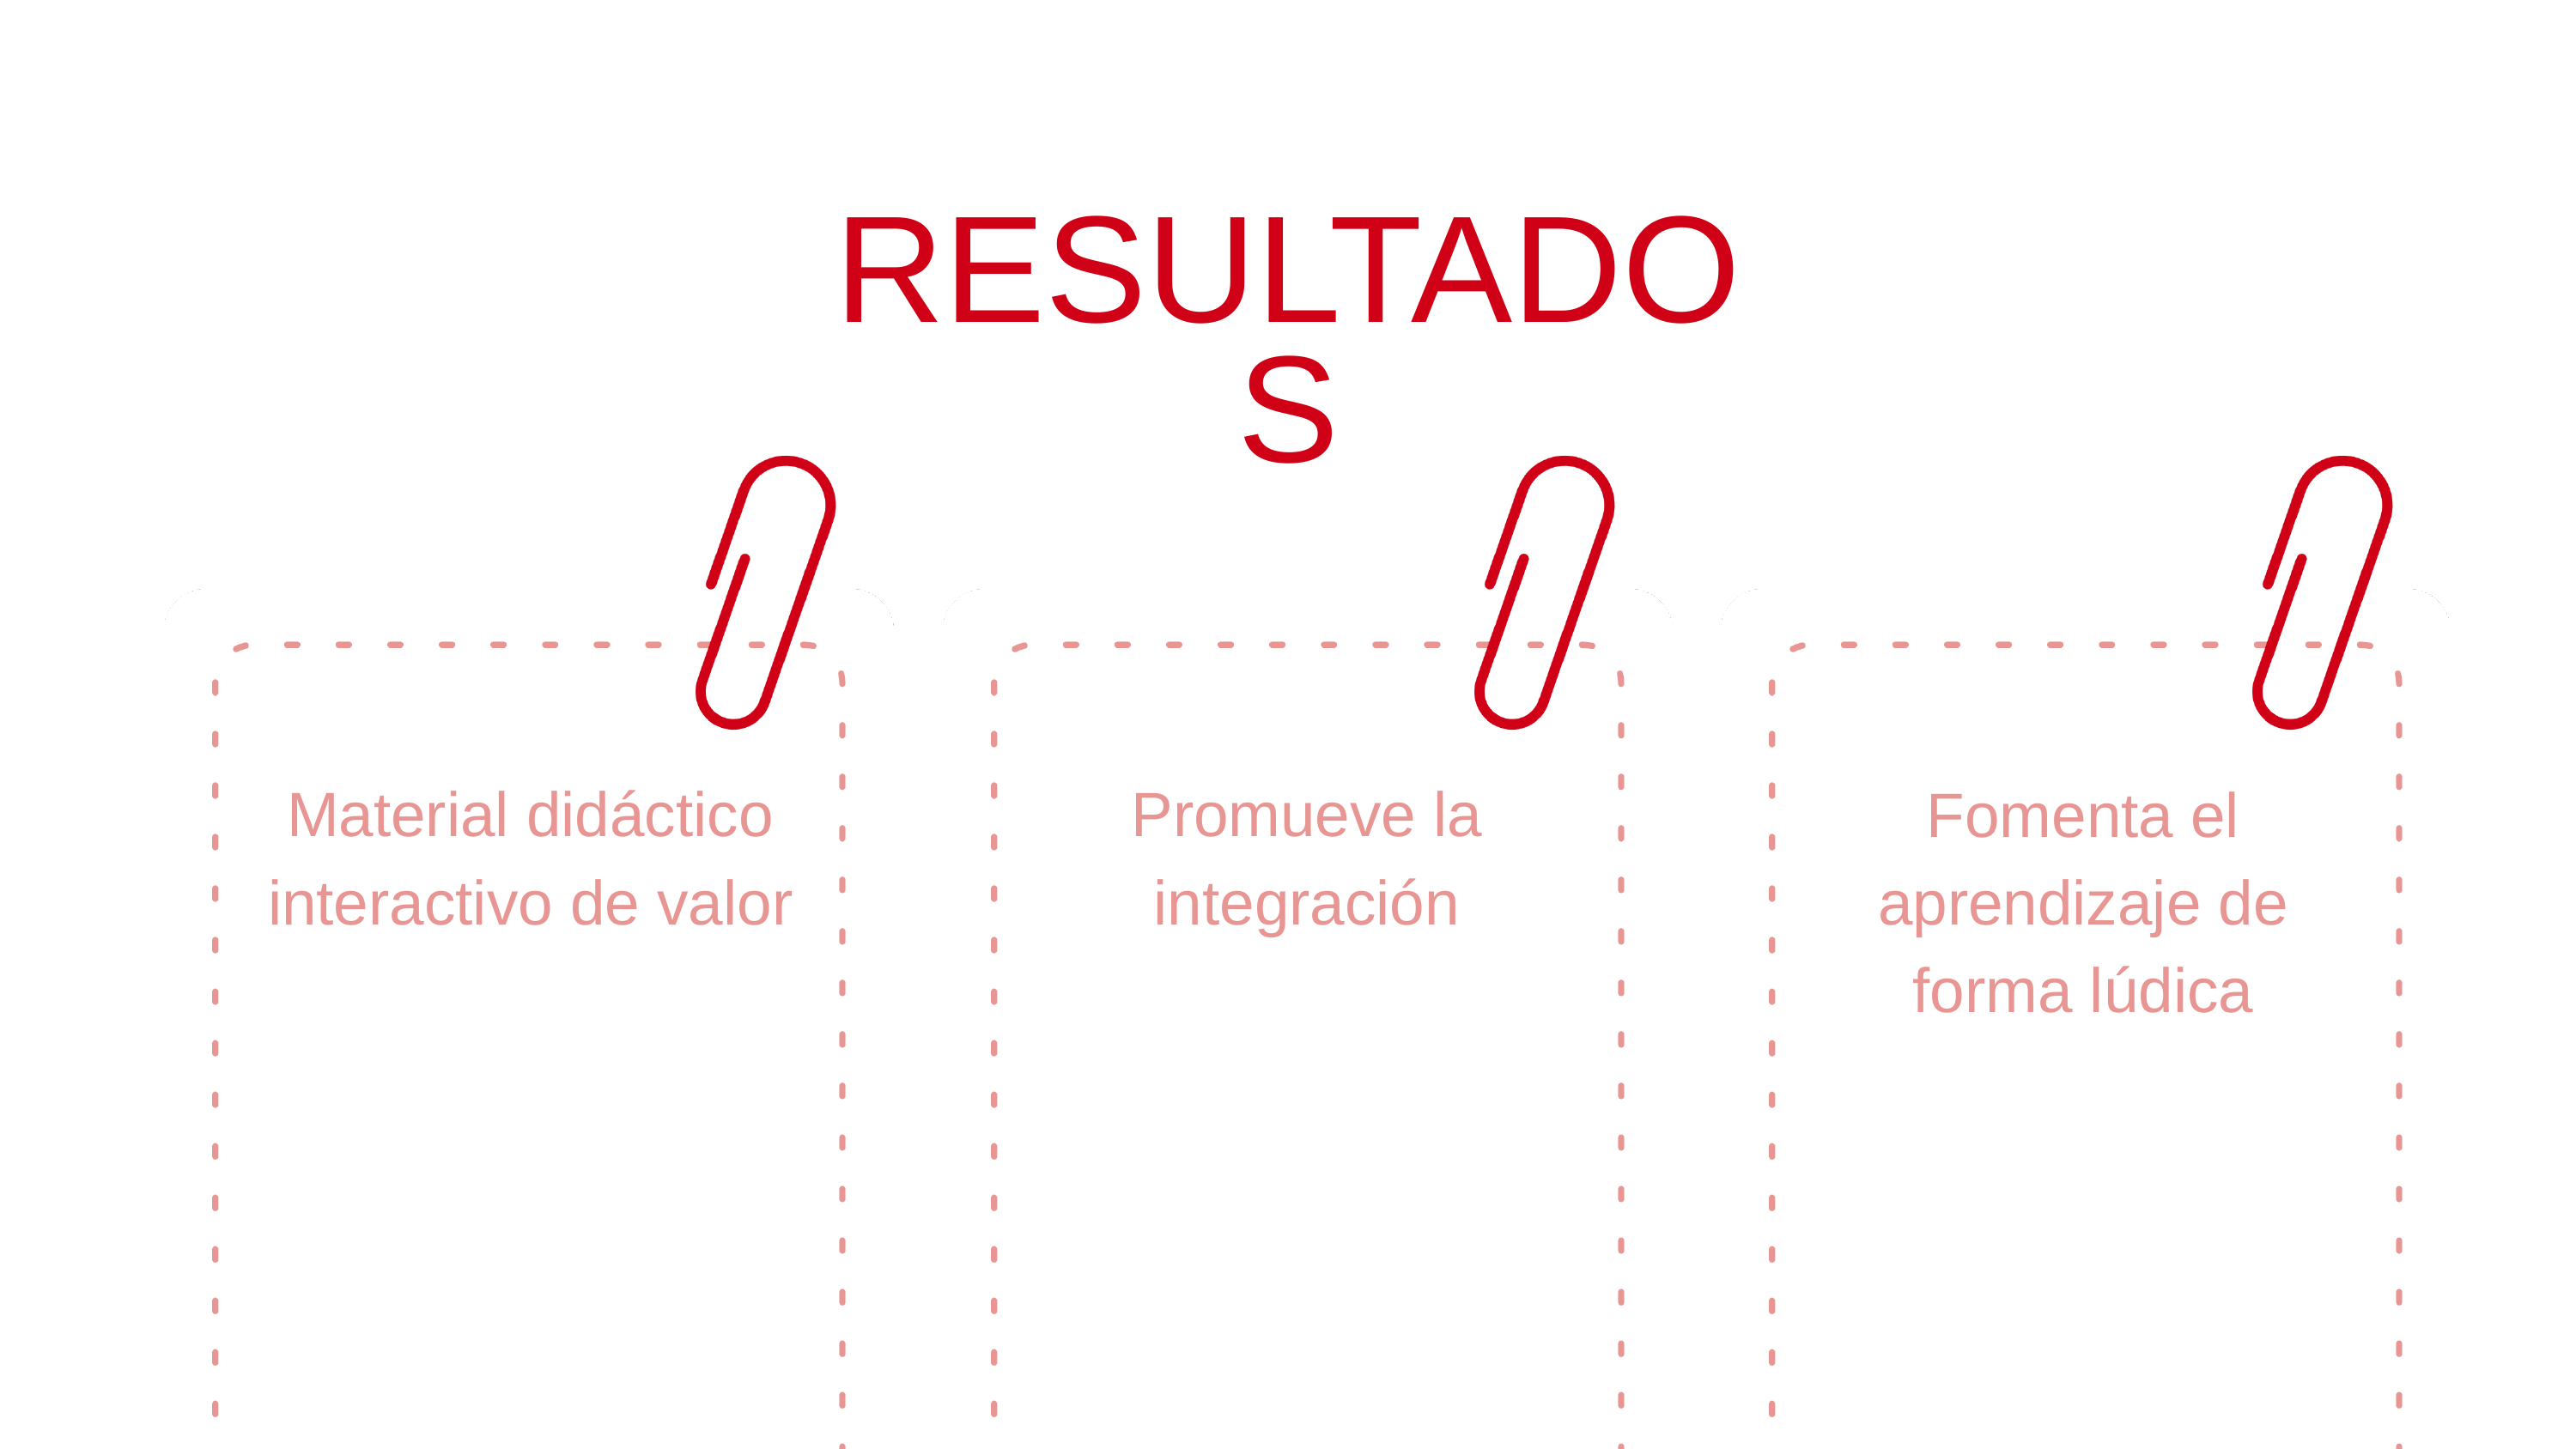

RESULTADOS

Material didáctico
interactivo de valor
Promueve la integración
Fomenta el aprendizaje de forma lúdica